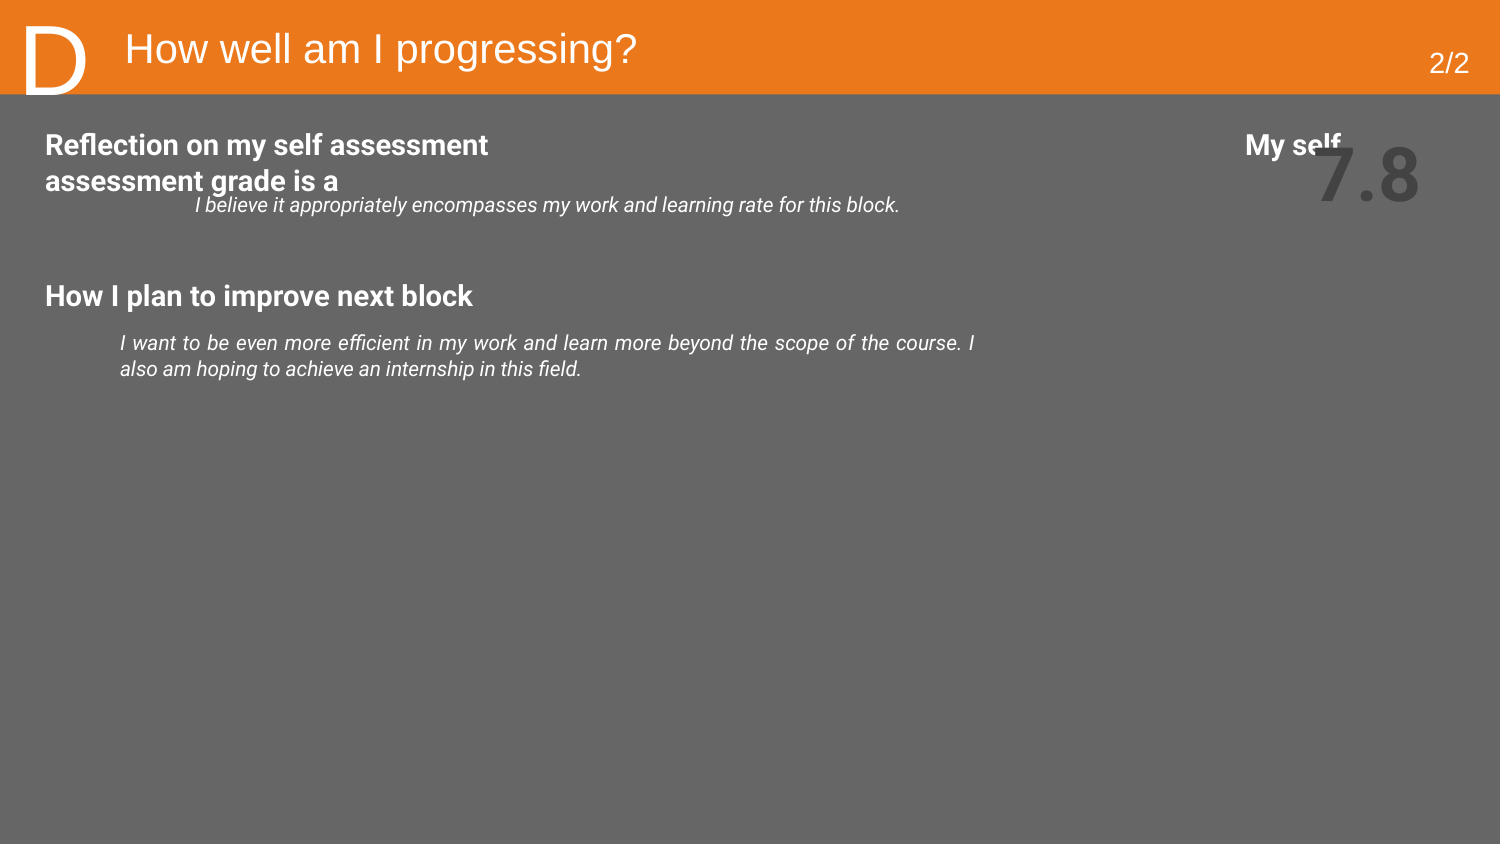

# How well am I progressing?
2/2
D

Reflection on my self assessment						My self assessment grade is a
7.8
	I believe it appropriately encompasses my work and learning rate for this block.

How I plan to improve next block
I want to be even more efficient in my work and learn more beyond the scope of the course. I also am hoping to achieve an internship in this field.